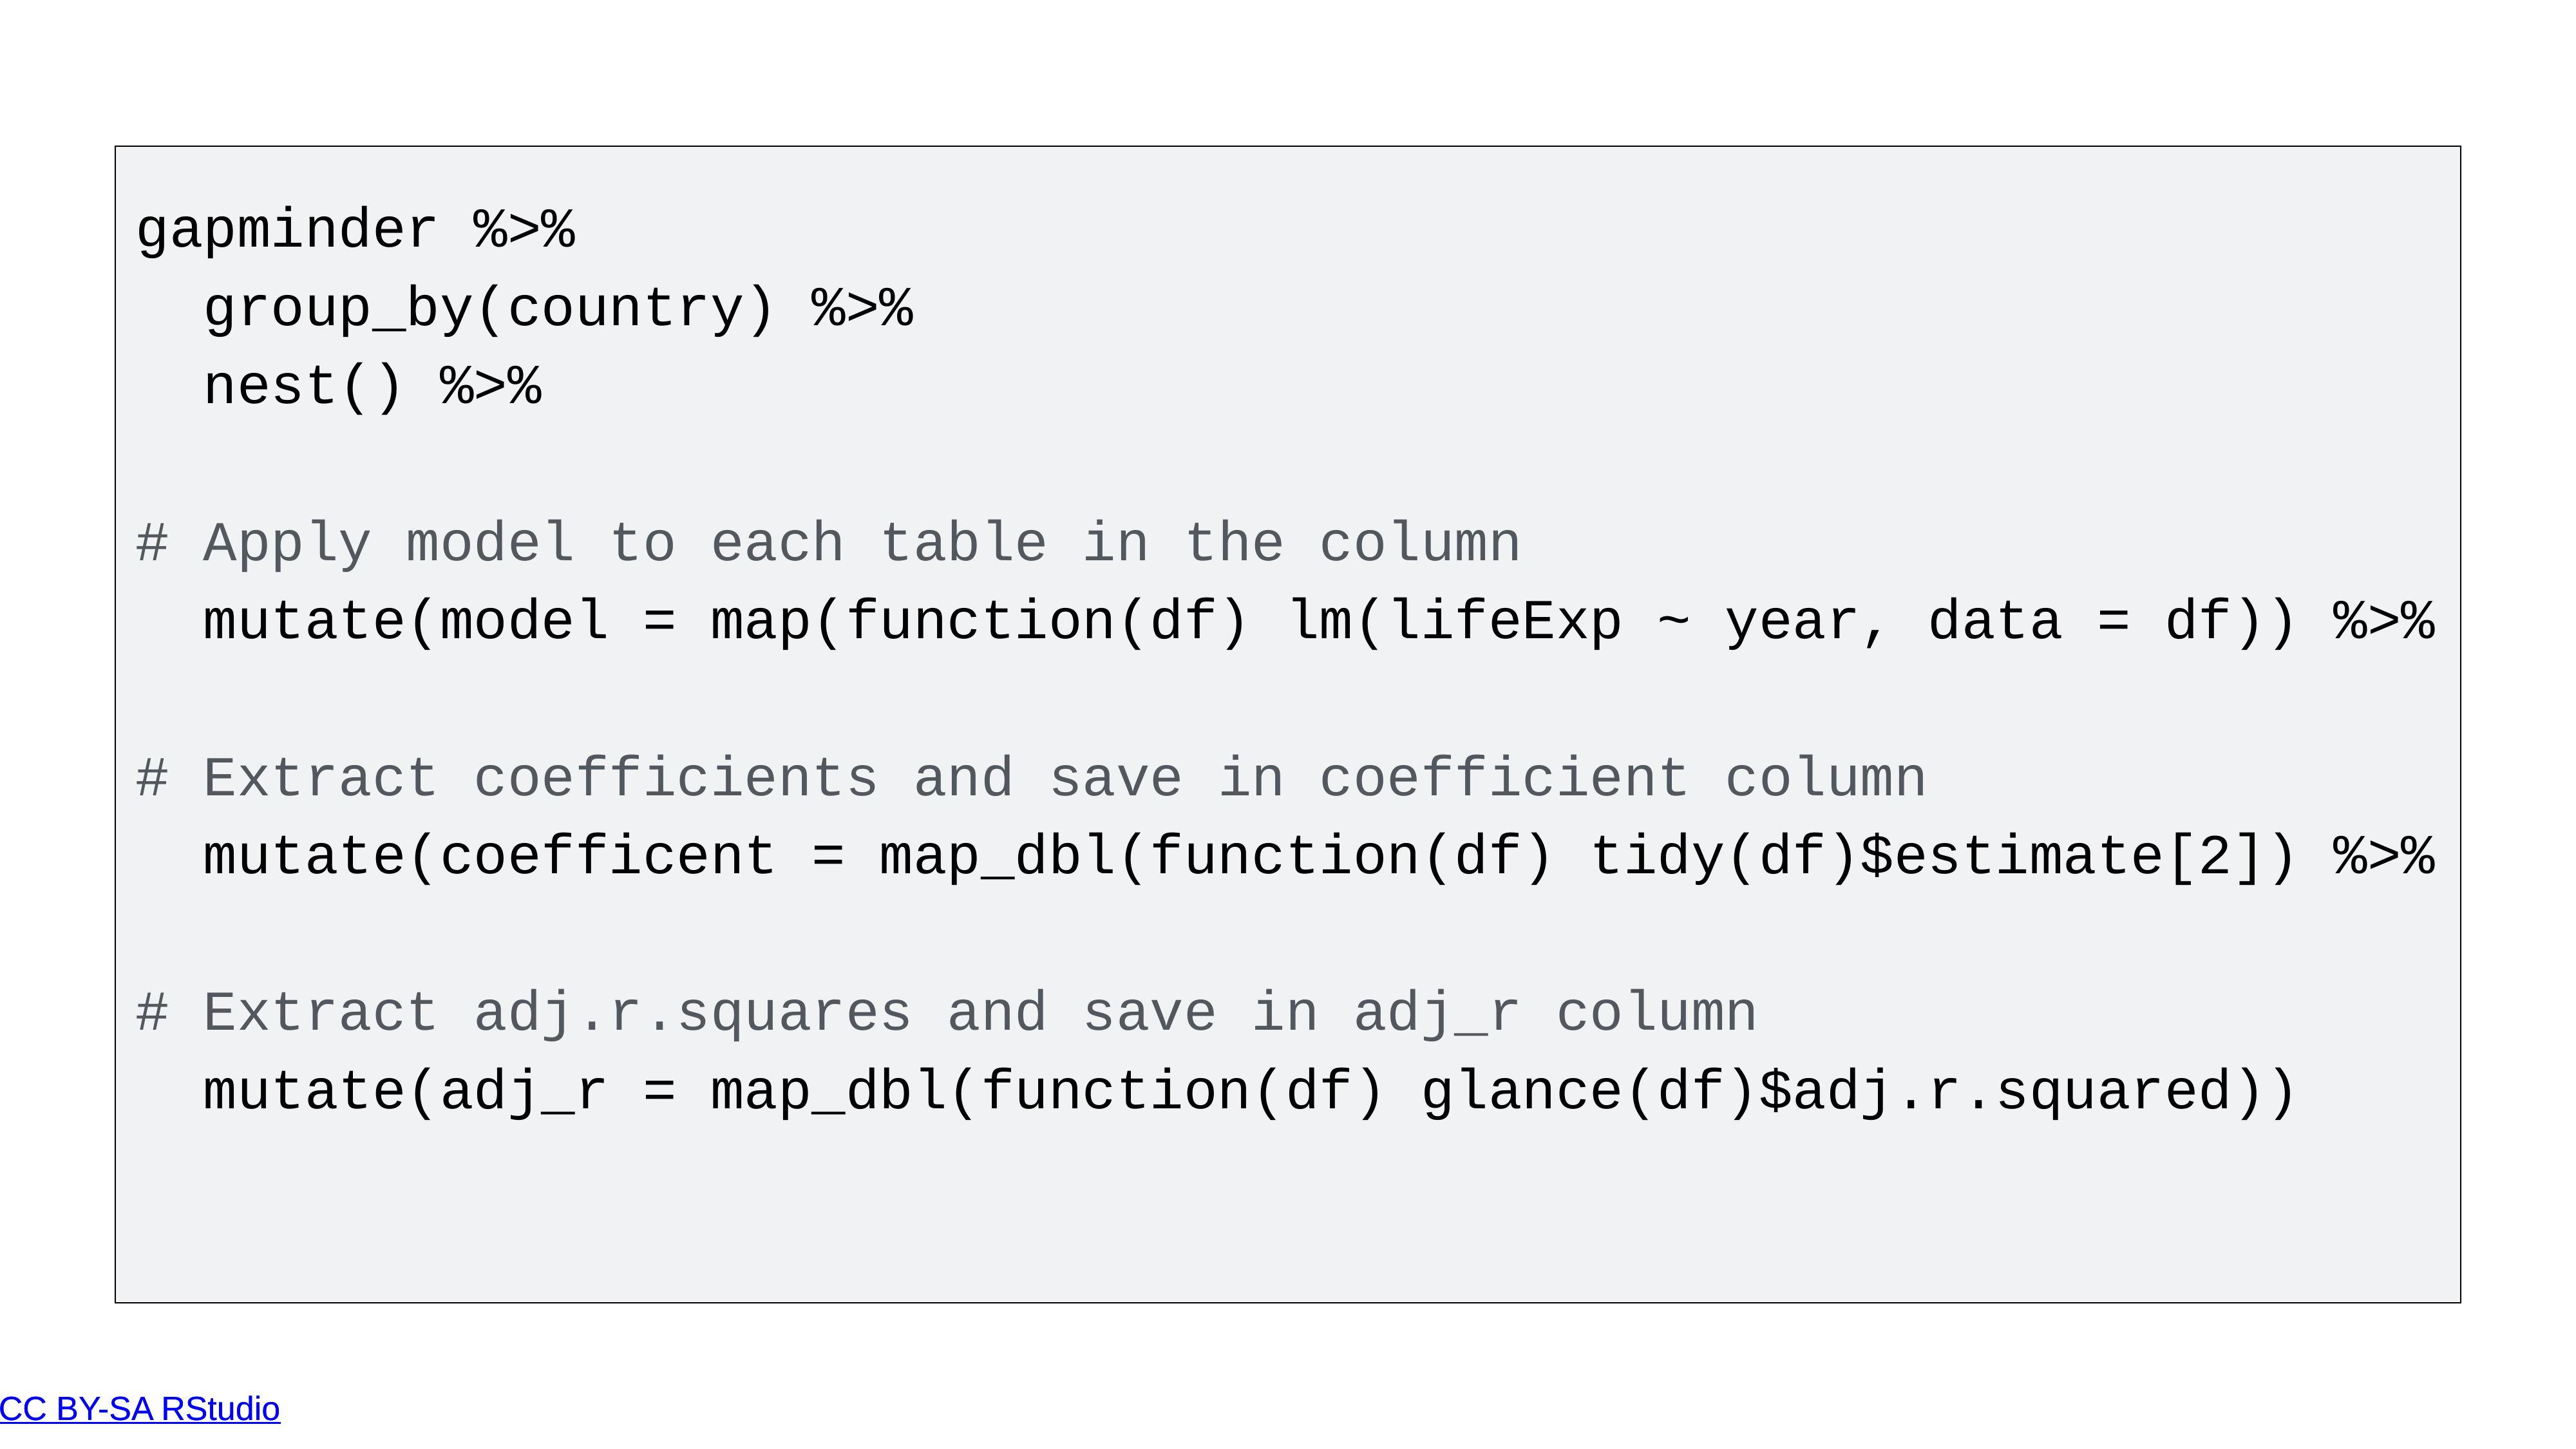

gapminder %>%
  group_by(country) %>%
  nest() %>%

# Apply model to each table in the column
  mutate(model = map(function(df) lm(lifeExp ~ year, data = df)) %>%

# Extract coefficients and save in coefficient column
  mutate(coefficent = map_dbl(function(df) tidy(df)$estimate[2]) %>%

# Extract adj.r.squares and save in adj_r column
  mutate(adj_r = map_dbl(function(df) glance(df)$adj.r.squared))
CC BY-SA RStudio